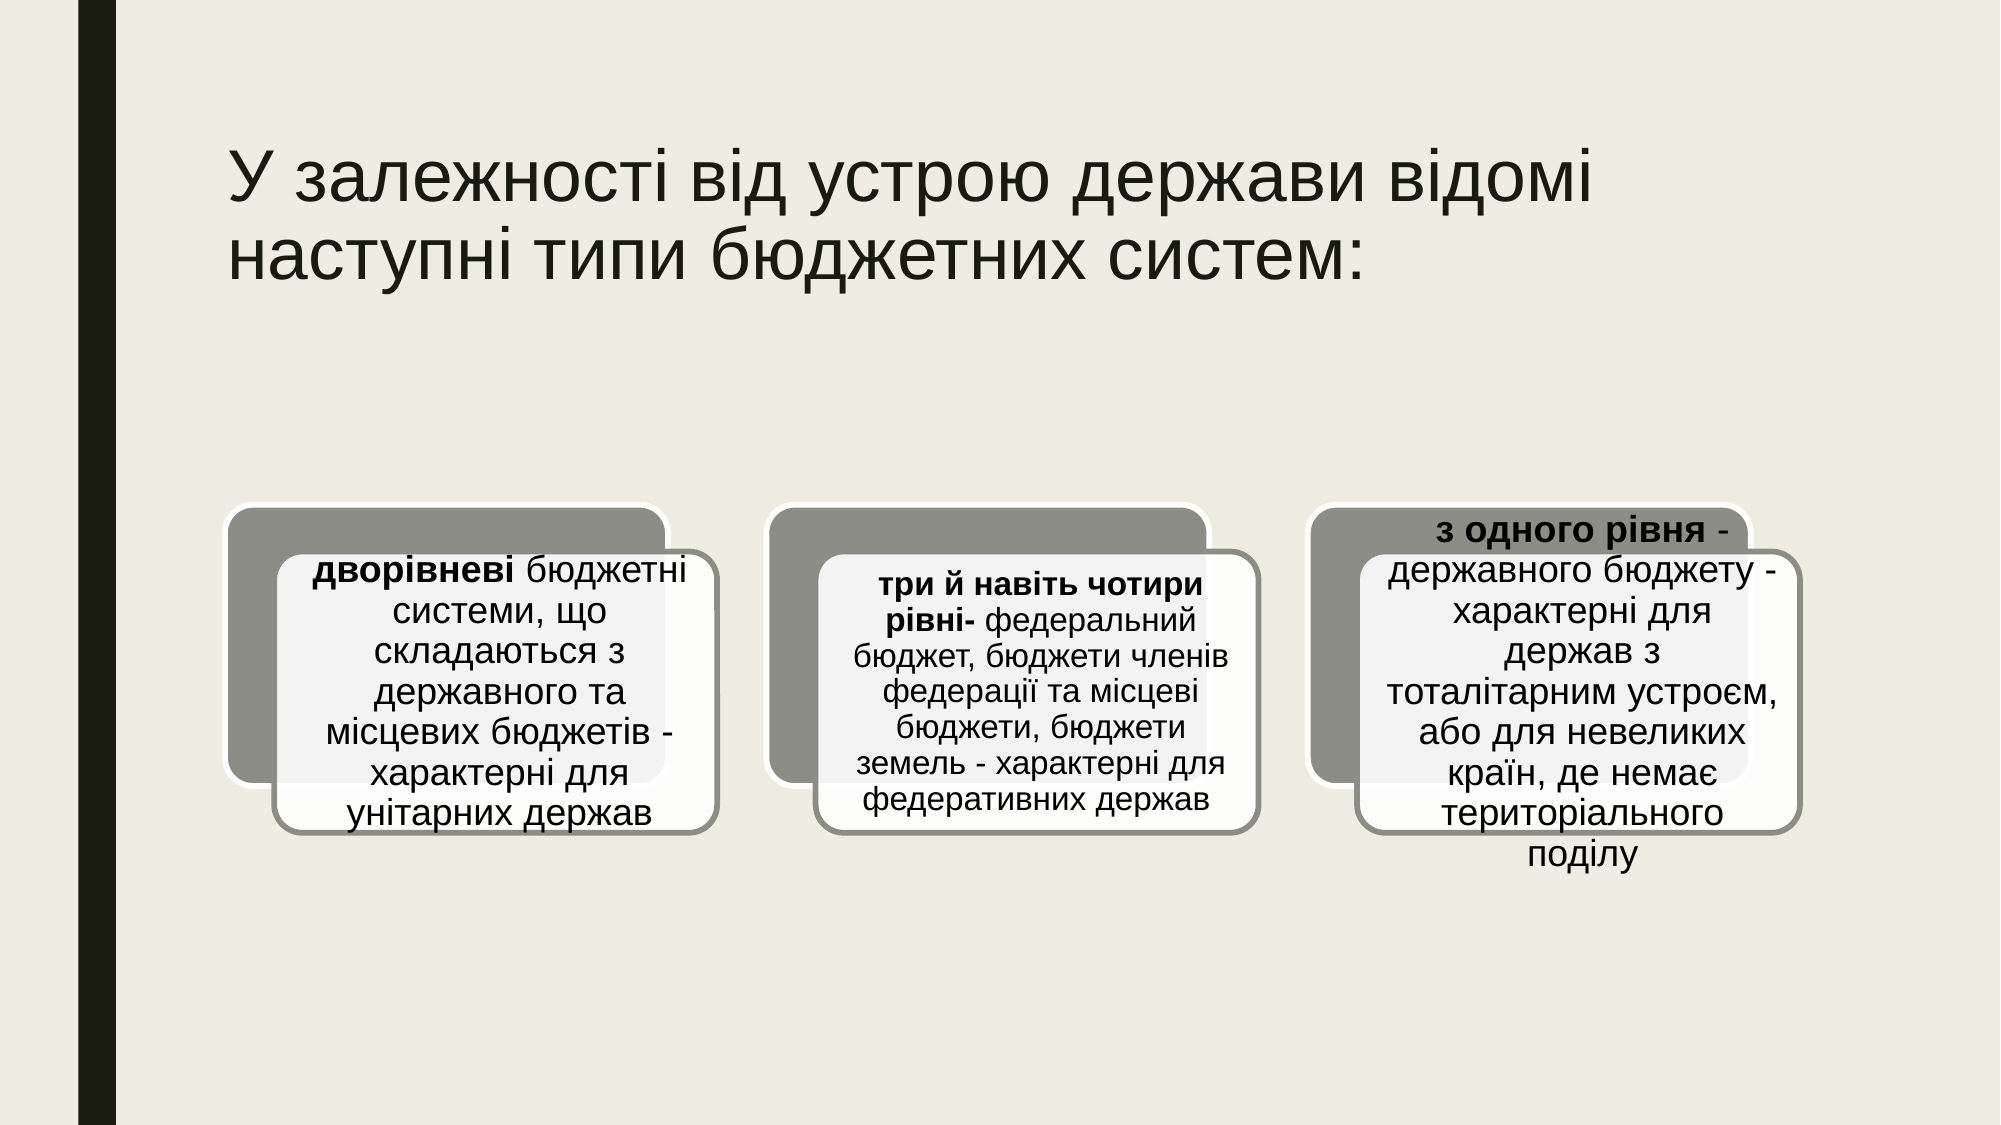

# У залежності від устрою держави відомі наступні типи бюджетних систем:
дворівневі бюджетні системи, що складаються з державного та місцевих бюджетів - характерні для унітарних держав
три й навіть чотири рівні- федеральний бюджет, бюджети членів федерації та місцеві бюджети, бюджети земель - характерні для федеративних держав
з одного рівня - державного бюджету - характерні для держав з тоталітарним устроєм, або для невеликих країн, де немає територіального поділу